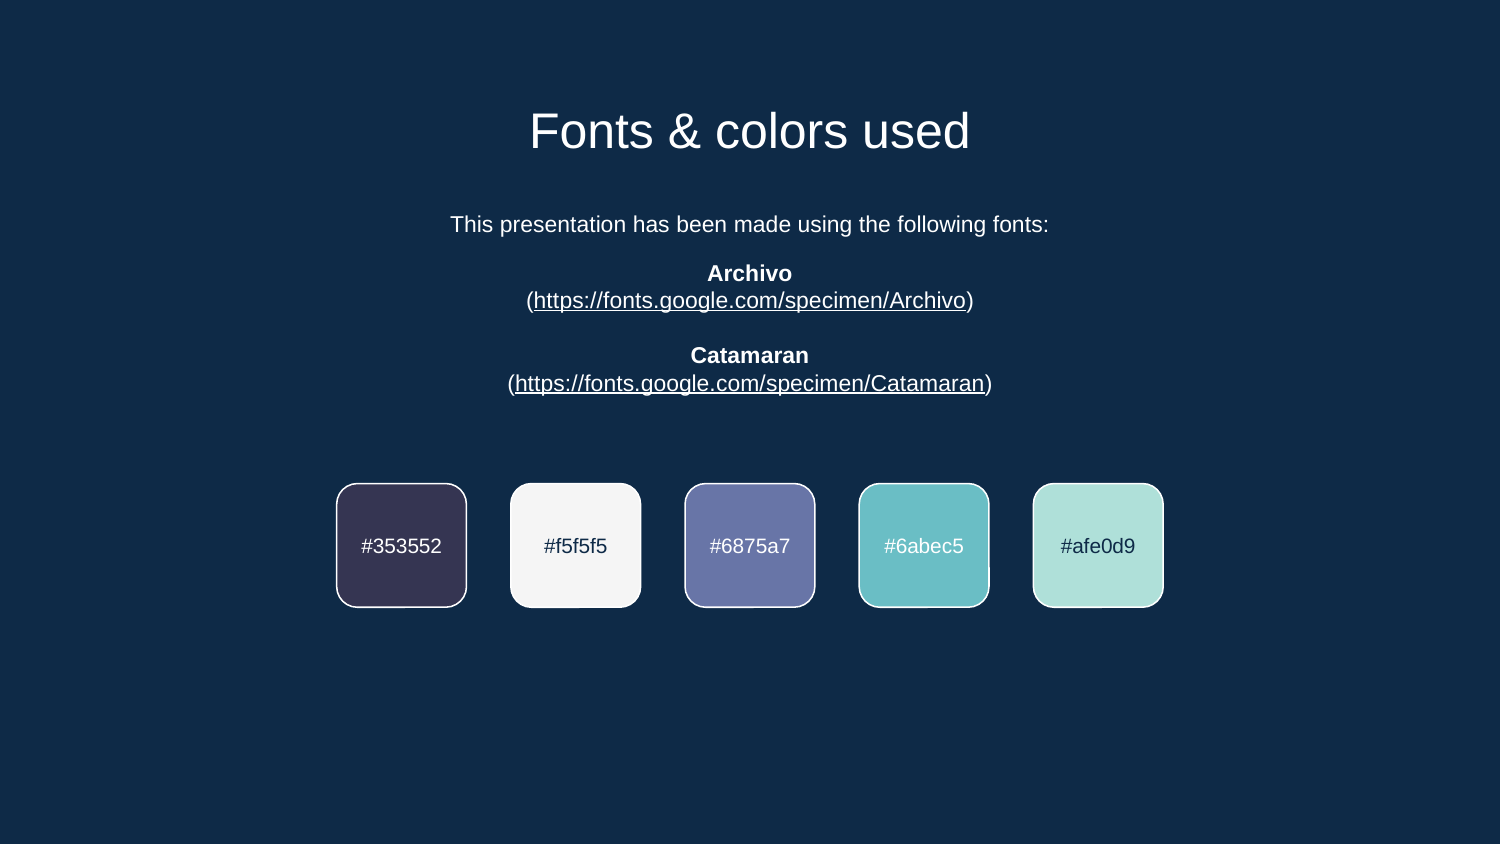

# Fonts & colors used
This presentation has been made using the following fonts:
Archivo
(https://fonts.google.com/specimen/Archivo)

Catamaran
(https://fonts.google.com/specimen/Catamaran)

#353552
#f5f5f5
#6875a7
#6abec5
#afe0d9